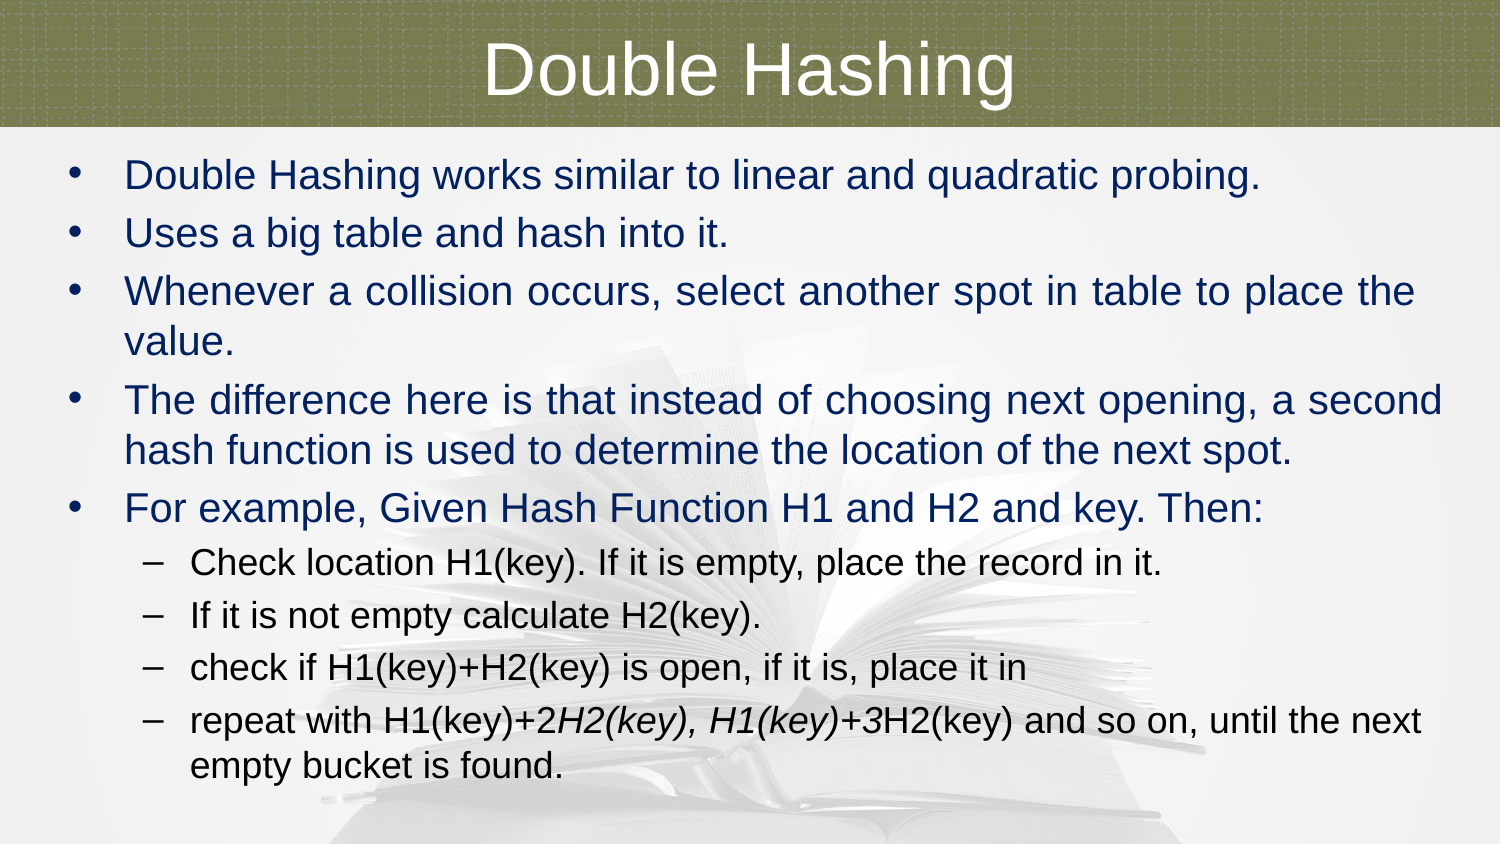

Double Hashing
Double Hashing works similar to linear and quadratic probing.
Uses a big table and hash into it.
Whenever a collision occurs, select another spot in table to place the   value.
The difference here is that instead of choosing next opening, a second hash function is used to determine the location of the next spot.
For example, Given Hash Function H1 and H2 and key. Then:
Check location H1(key). If it is empty, place the record in it.
If it is not empty calculate H2(key).
check if H1(key)+H2(key) is open, if it is, place it in
repeat with H1(key)+2H2(key), H1(key)+3H2(key) and so on, until the next empty bucket is found.